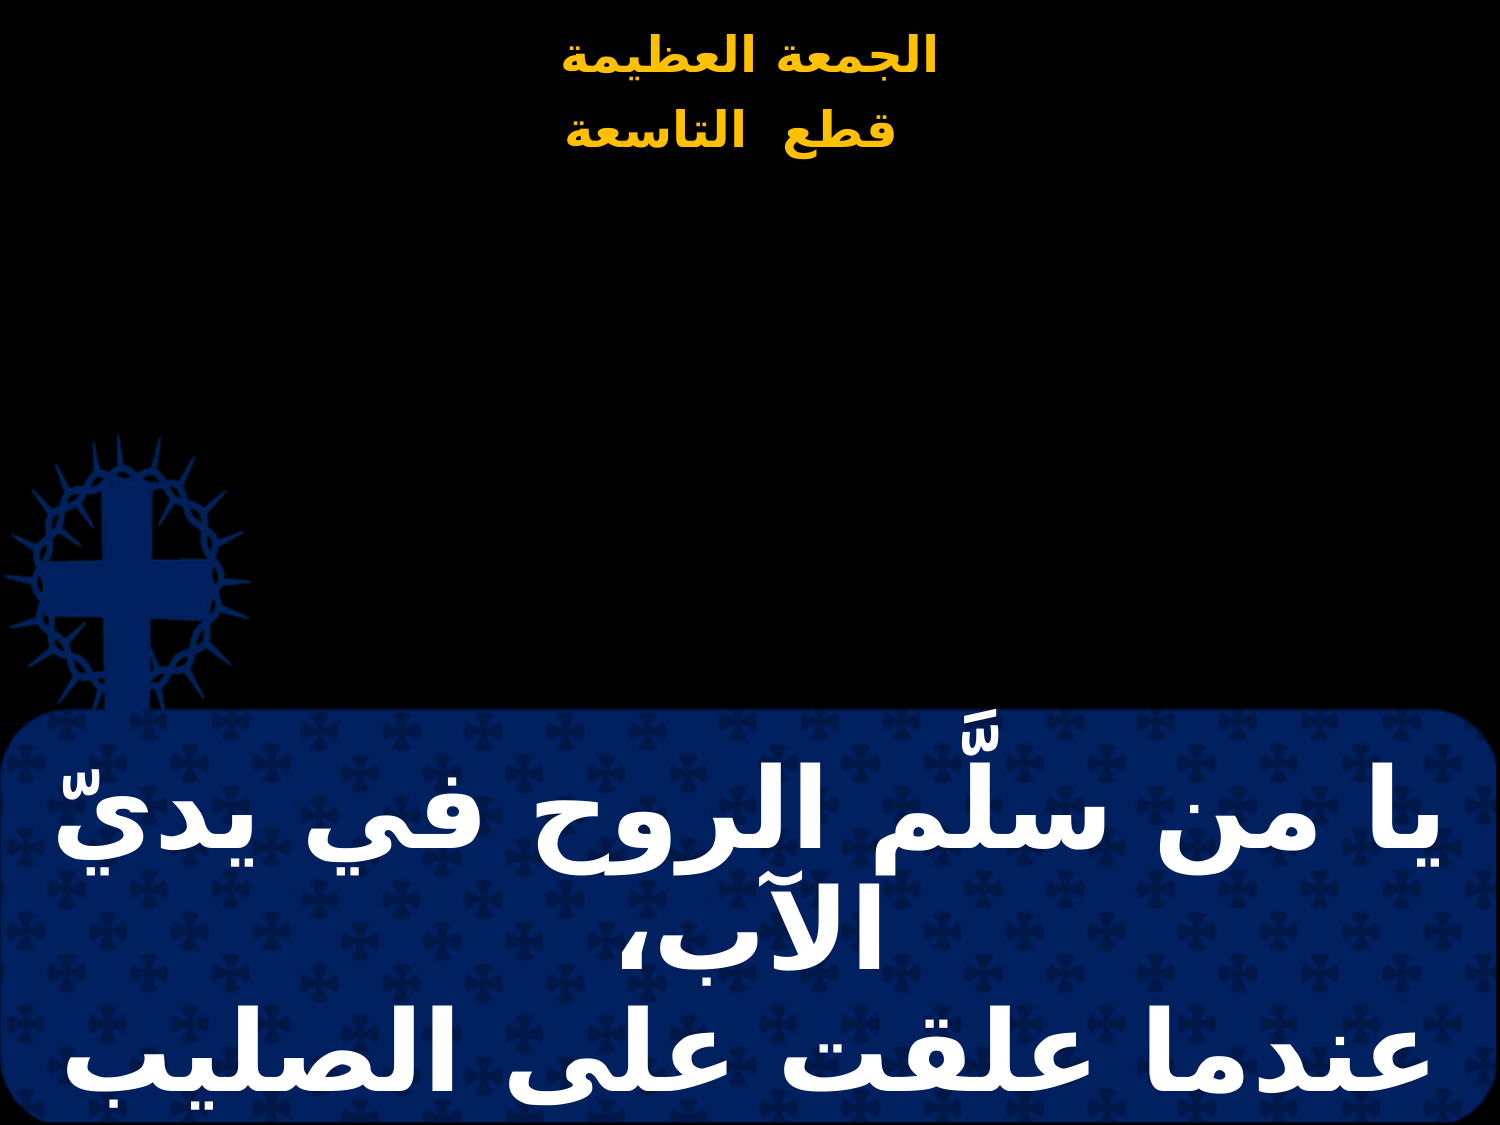

# يا من سلَّم الروح في يديّ الآب، عندما علقت على الصليب وقت